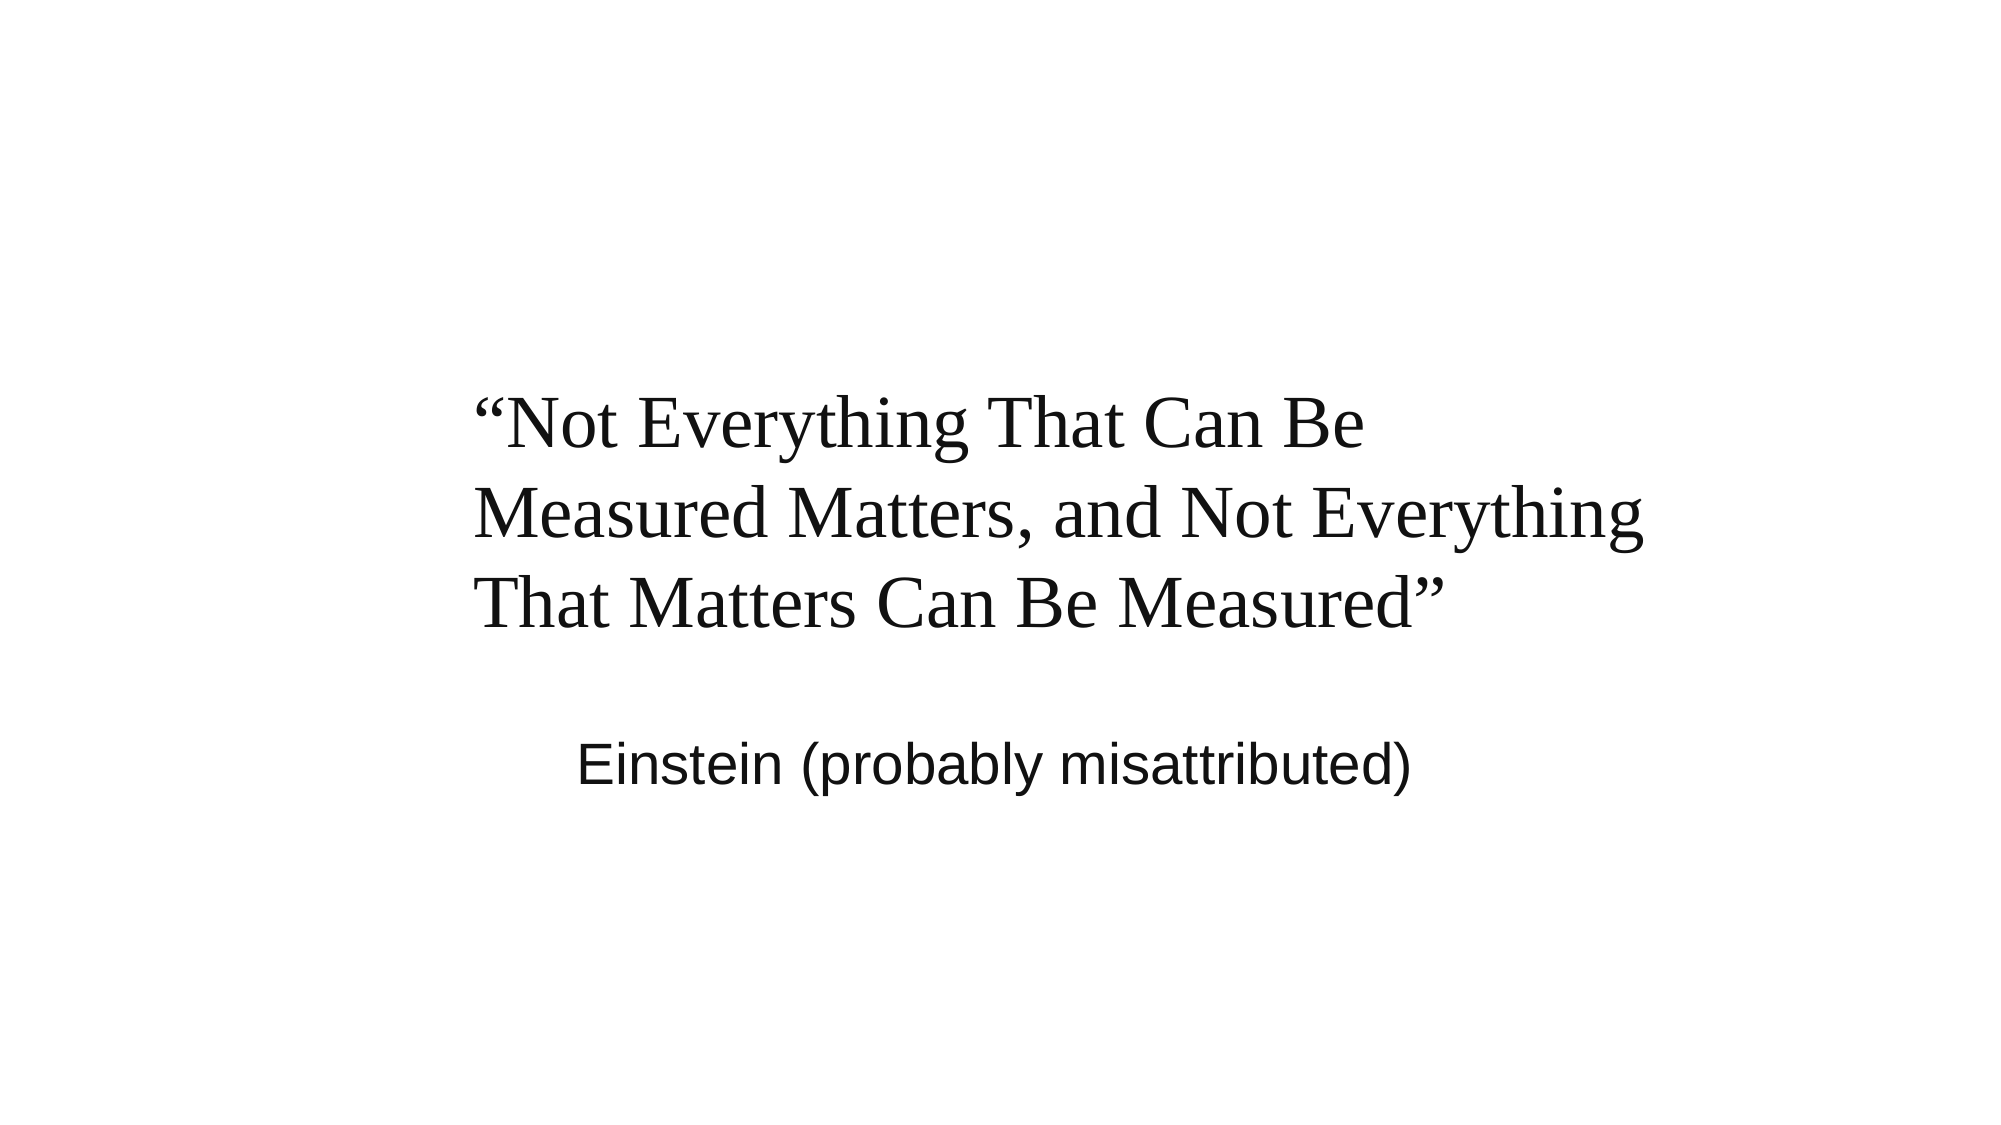

“Not Everything That Can Be Measured Matters, and Not Everything That Matters Can Be Measured”

Einstein (probably misattributed)